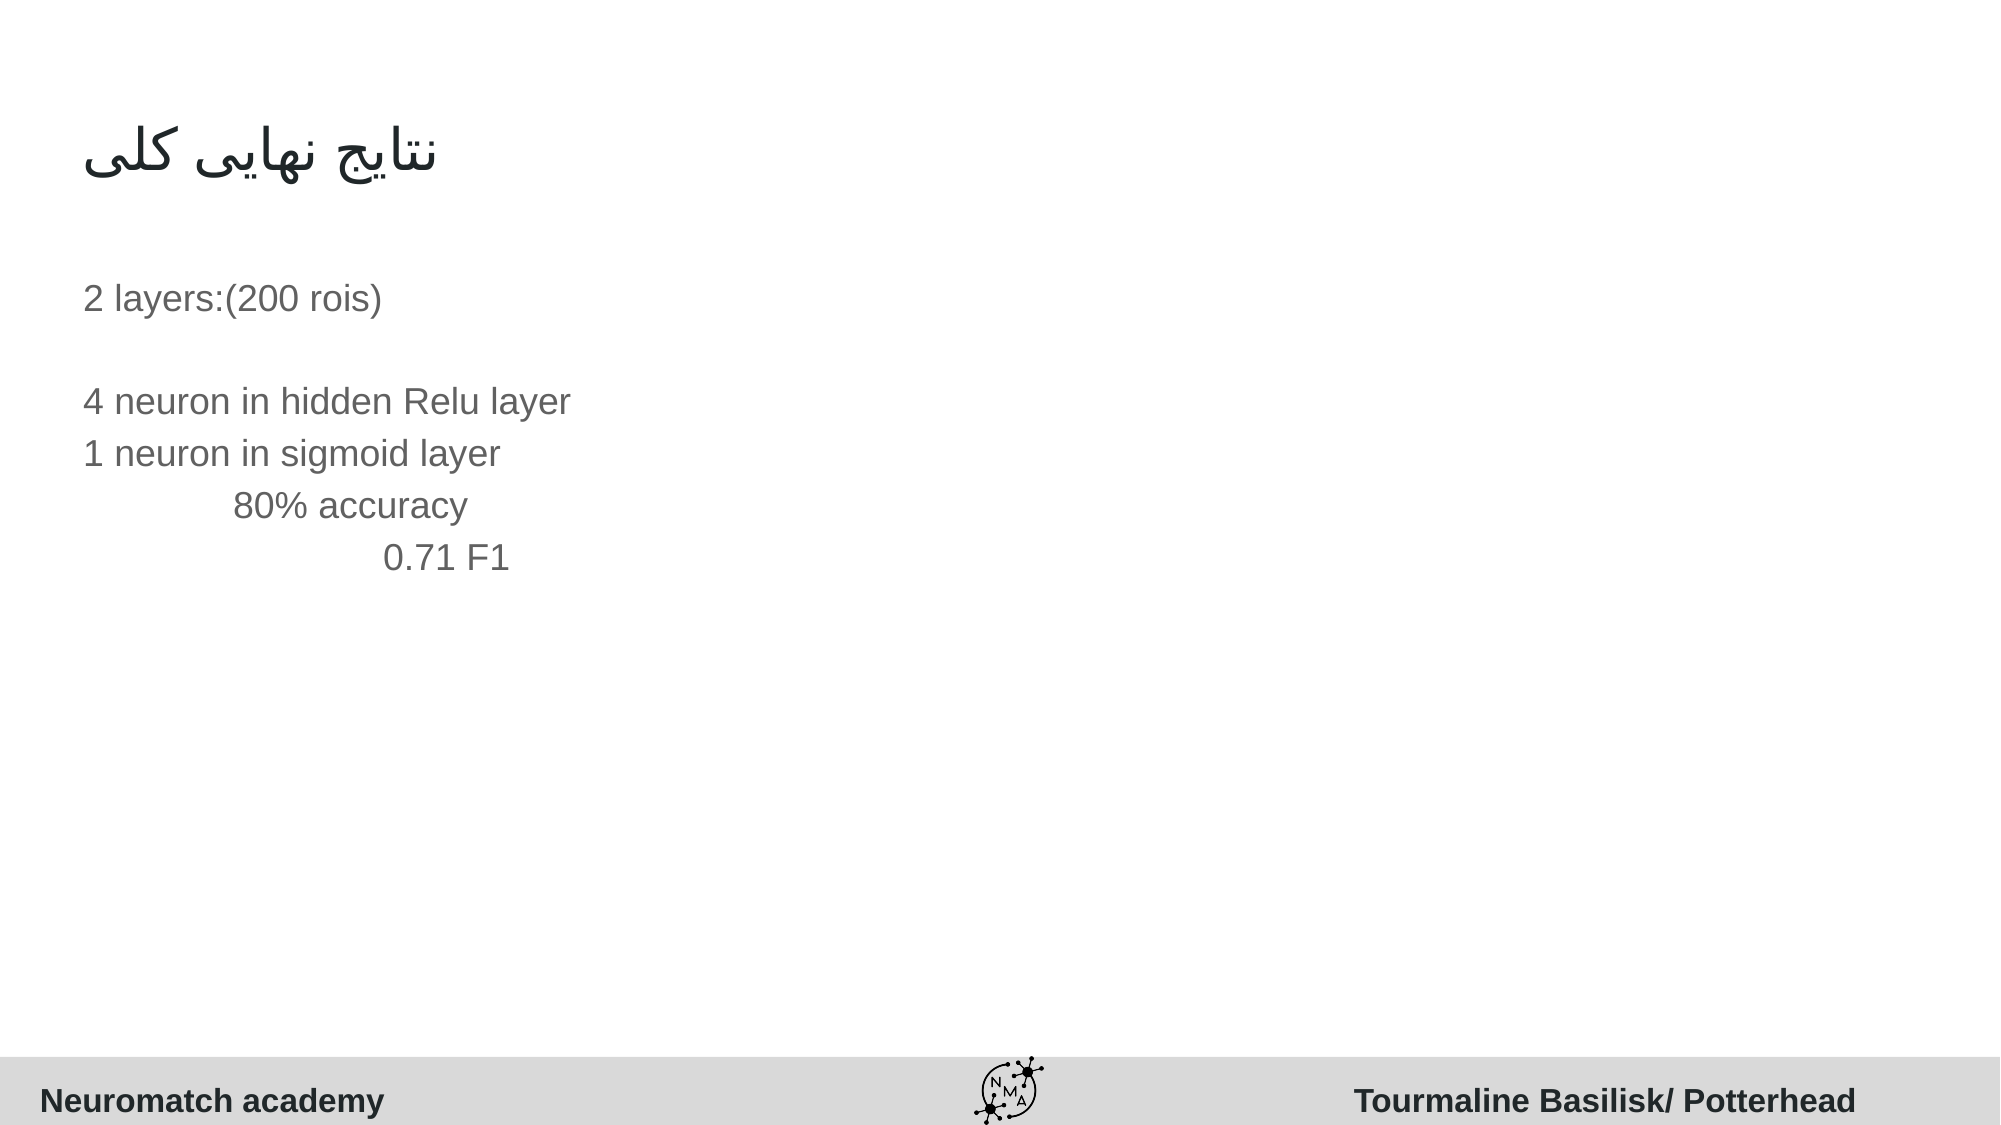

# نتایج نهایی کلی
2 layers:(200 rois)

4 neuron in hidden Relu layer
1 neuron in sigmoid layer
80% accuracy
		0.71 F1